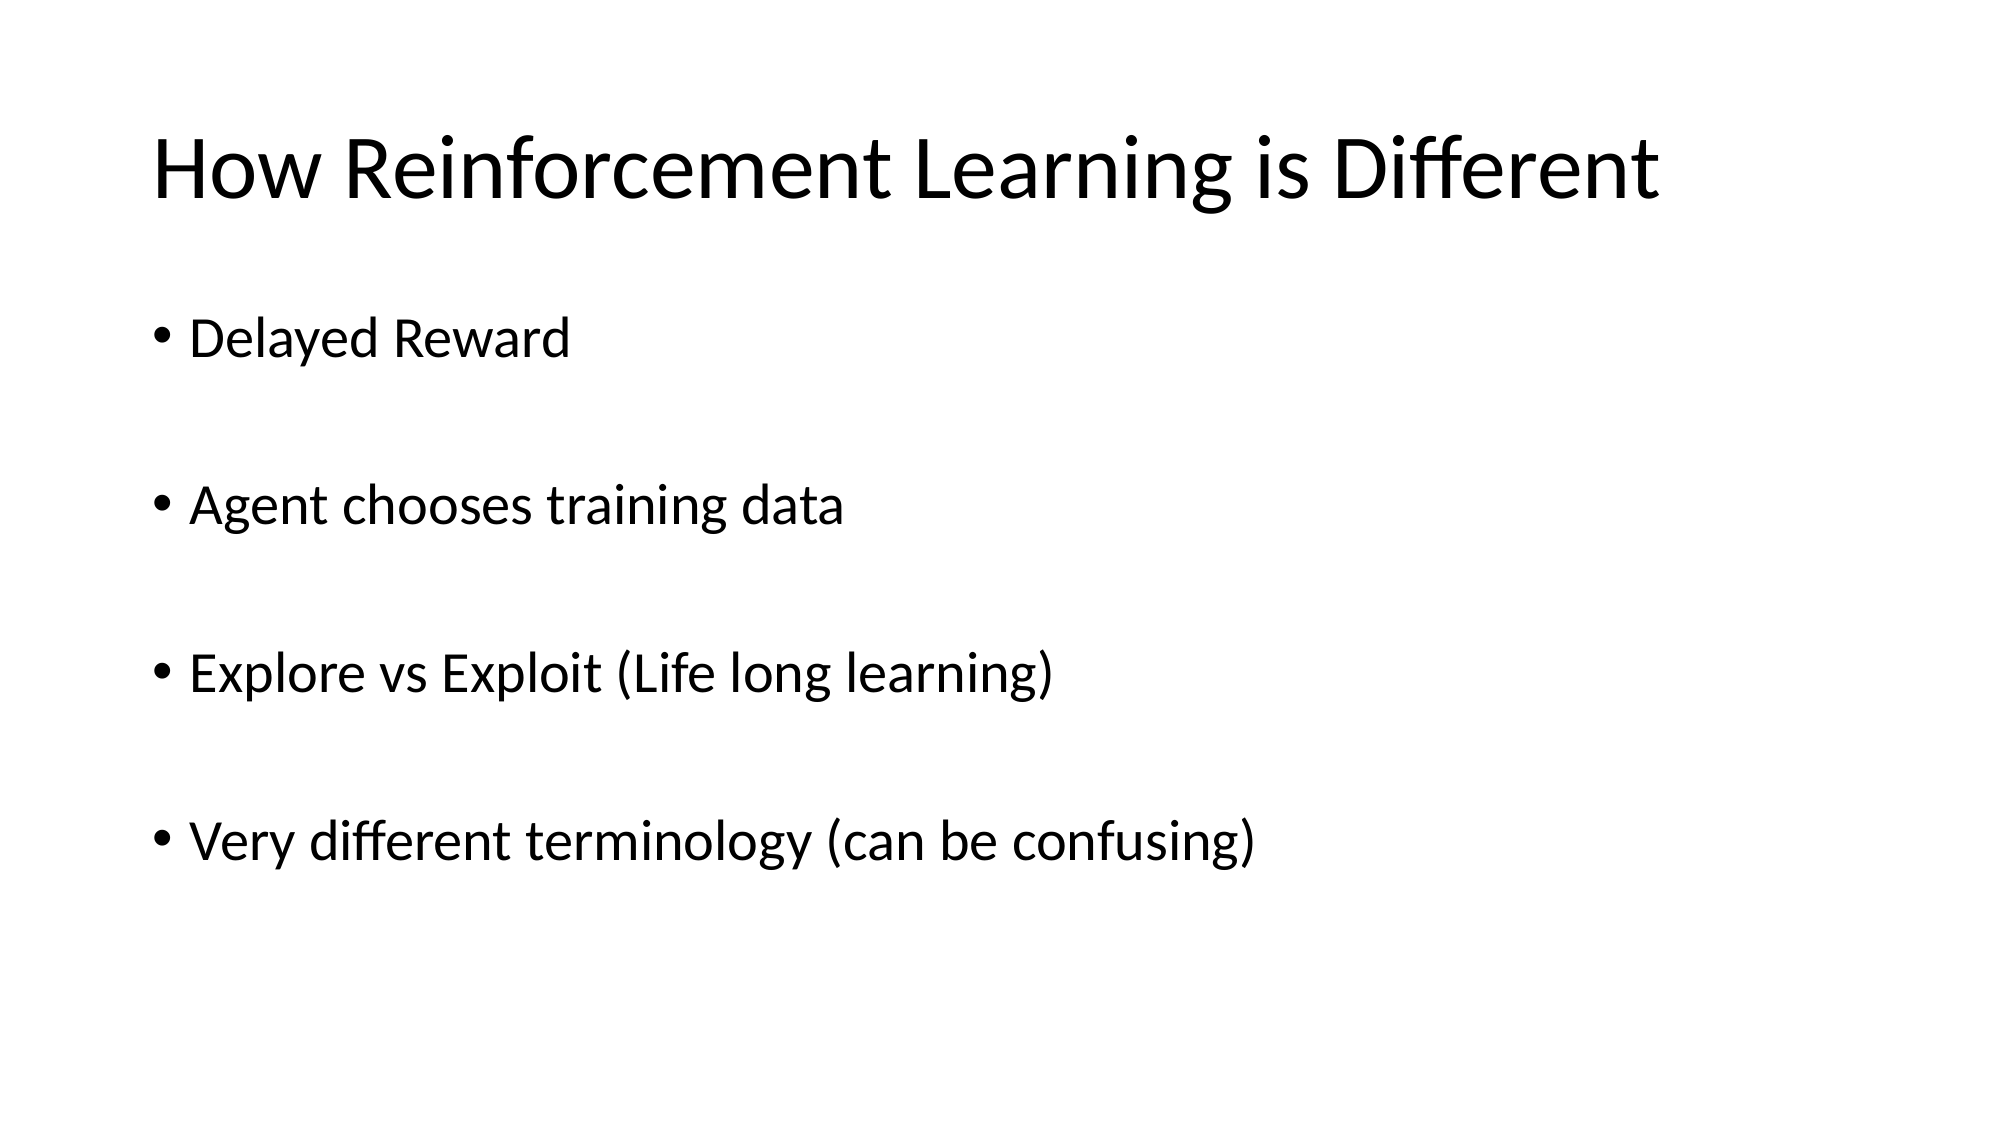

# How Reinforcement Learning is Different
Delayed Reward

Agent chooses training data

Explore vs Exploit (Life long learning)

Very different terminology (can be confusing)